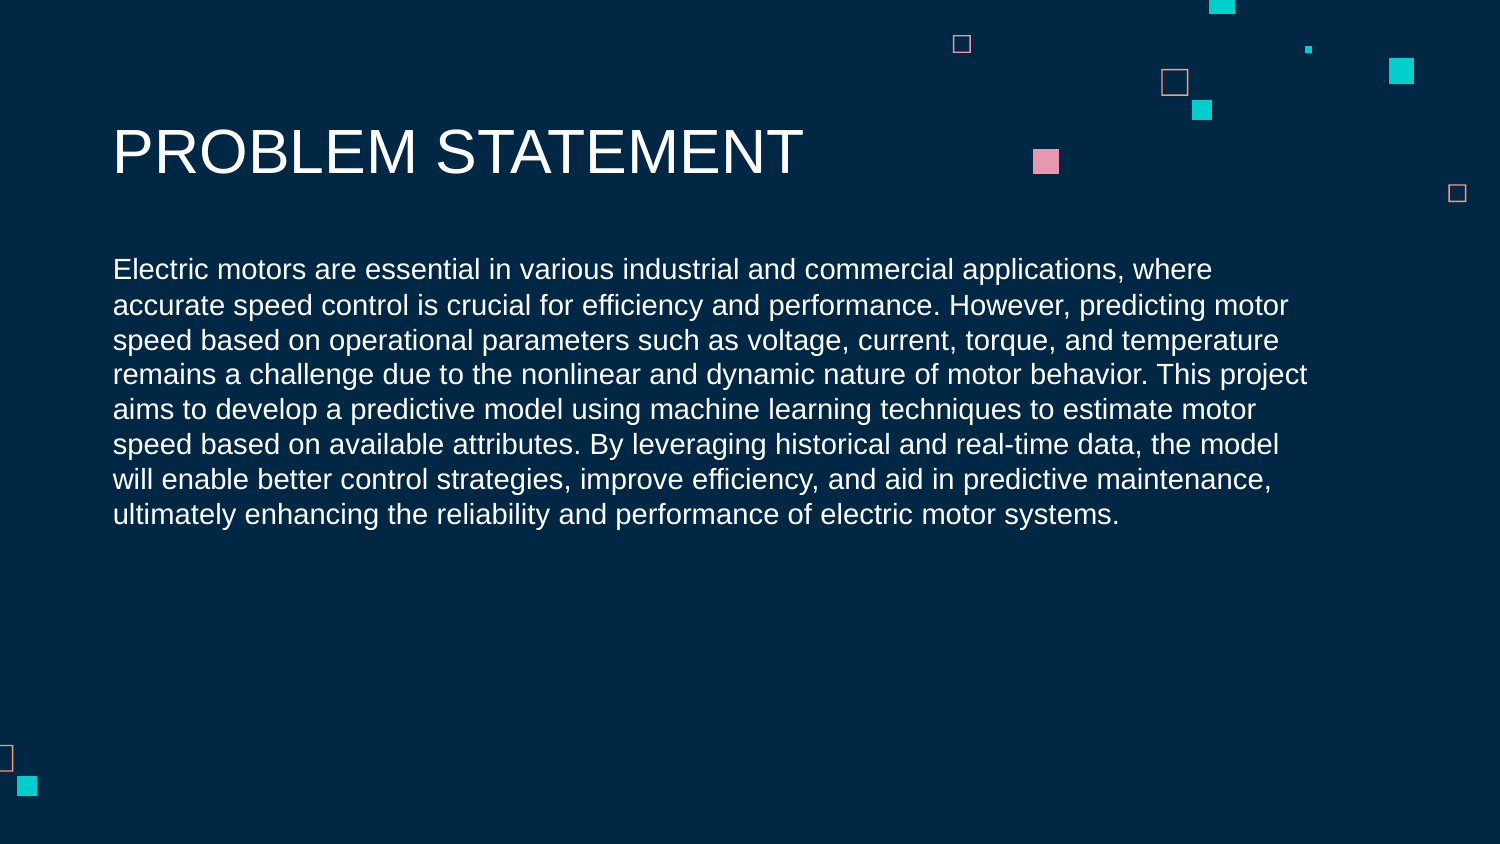

# PROBLEM STATEMENT
Electric motors are essential in various industrial and commercial applications, where accurate speed control is crucial for efficiency and performance. However, predicting motor speed based on operational parameters such as voltage, current, torque, and temperature remains a challenge due to the nonlinear and dynamic nature of motor behavior. This project aims to develop a predictive model using machine learning techniques to estimate motor speed based on available attributes. By leveraging historical and real-time data, the model will enable better control strategies, improve efficiency, and aid in predictive maintenance, ultimately enhancing the reliability and performance of electric motor systems.